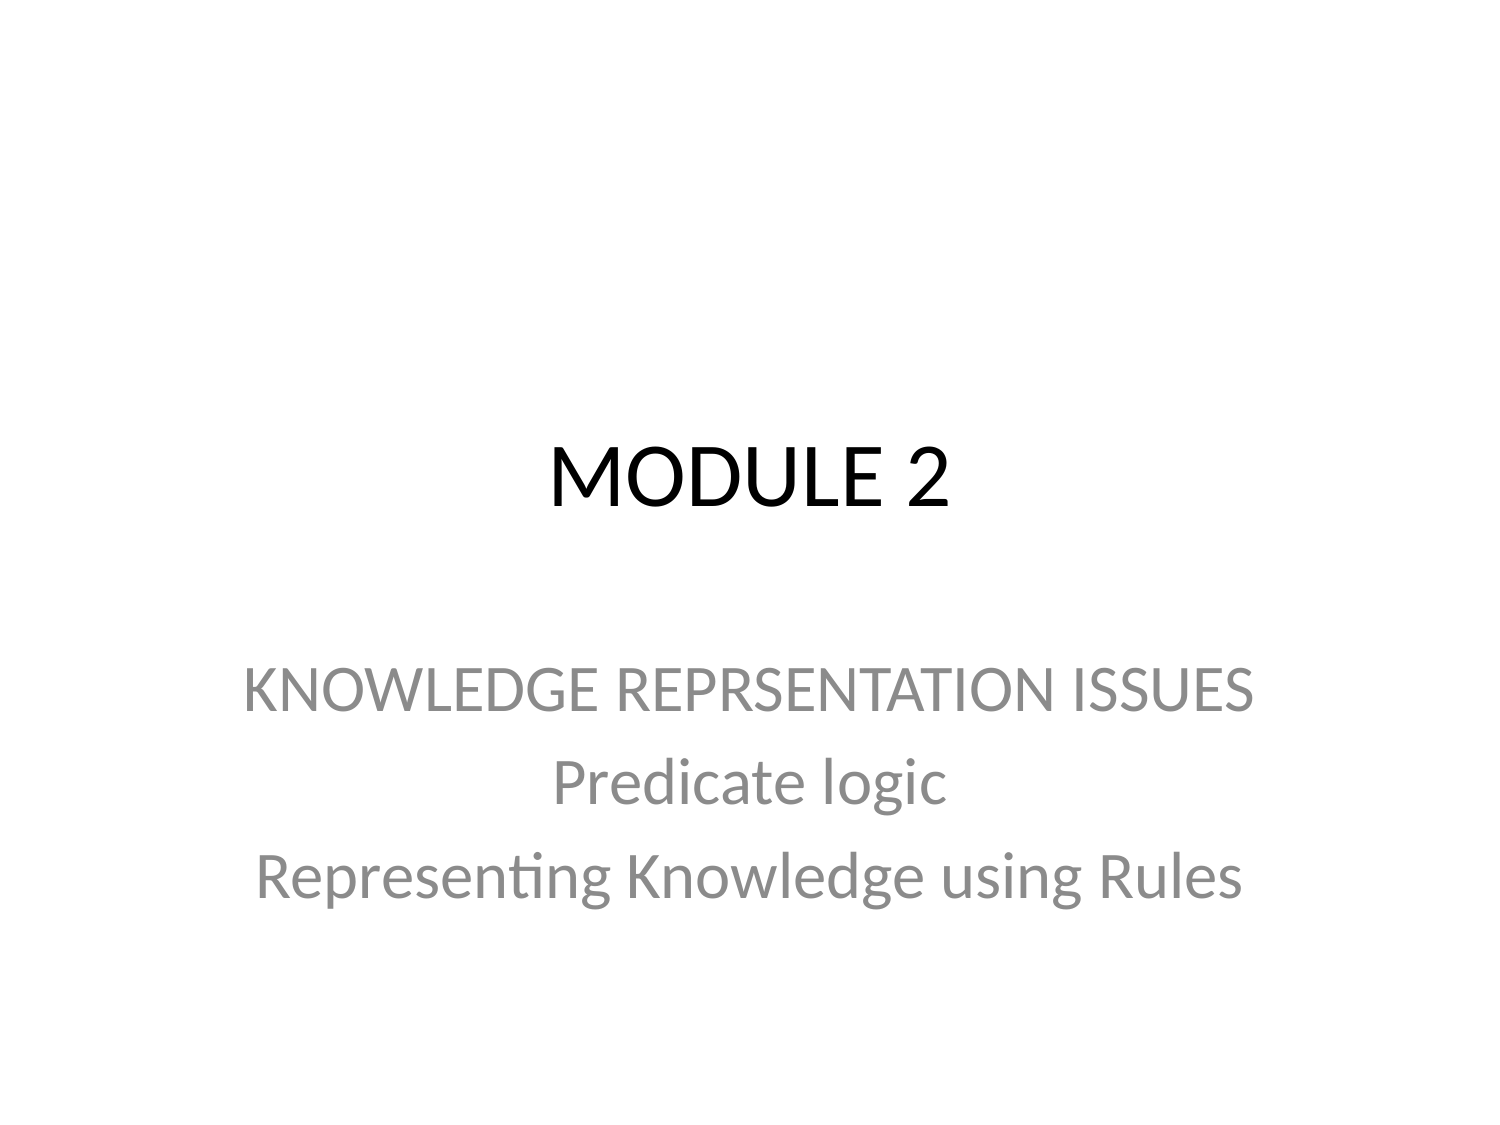

# MODULE 2
KNOWLEDGE REPRSENTATION ISSUES
Predicate logic
Representing Knowledge using Rules